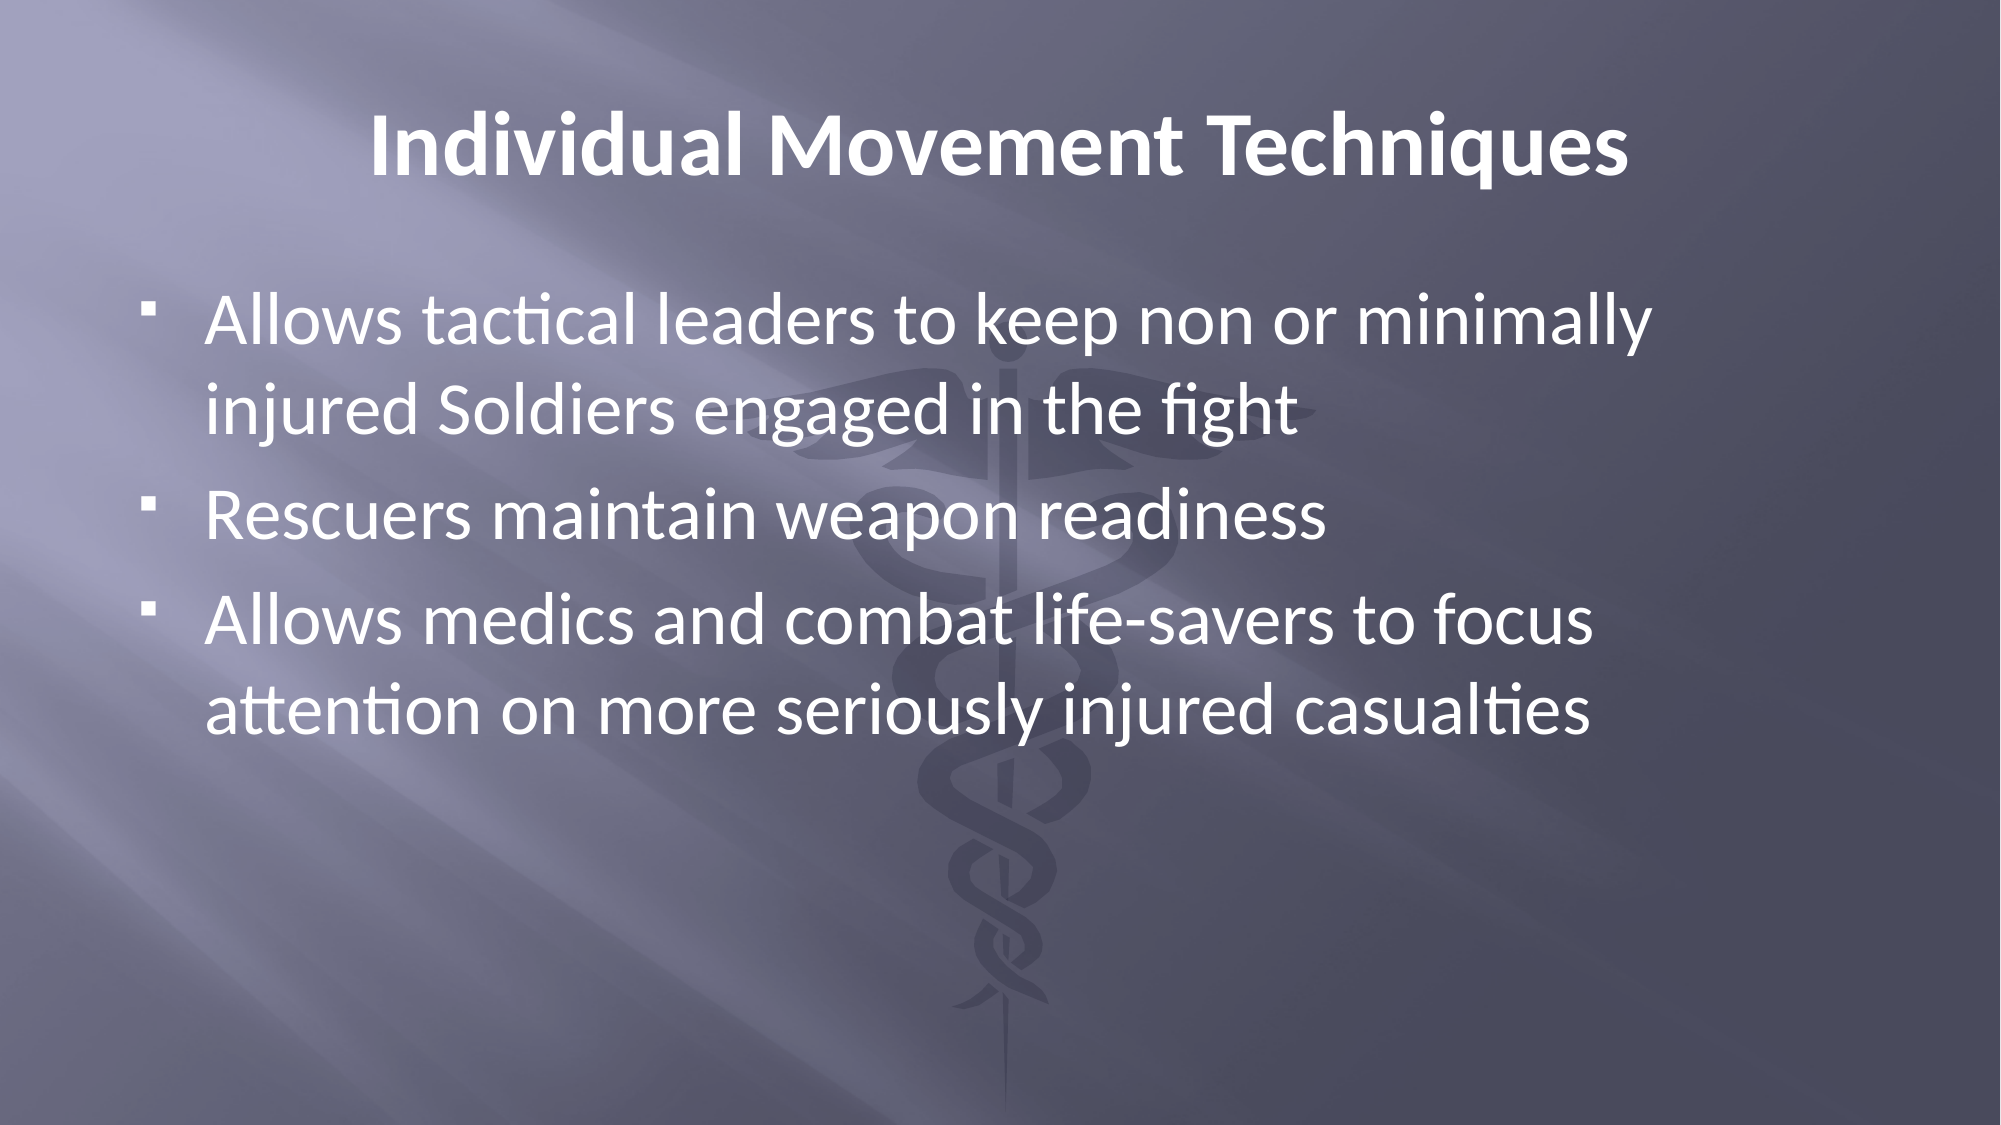

# Individual Movement Techniques
Allows tactical leaders to keep non or minimally injured Soldiers engaged in the fight
Rescuers maintain weapon readiness
Allows medics and combat life-savers to focus attention on more seriously injured casualties